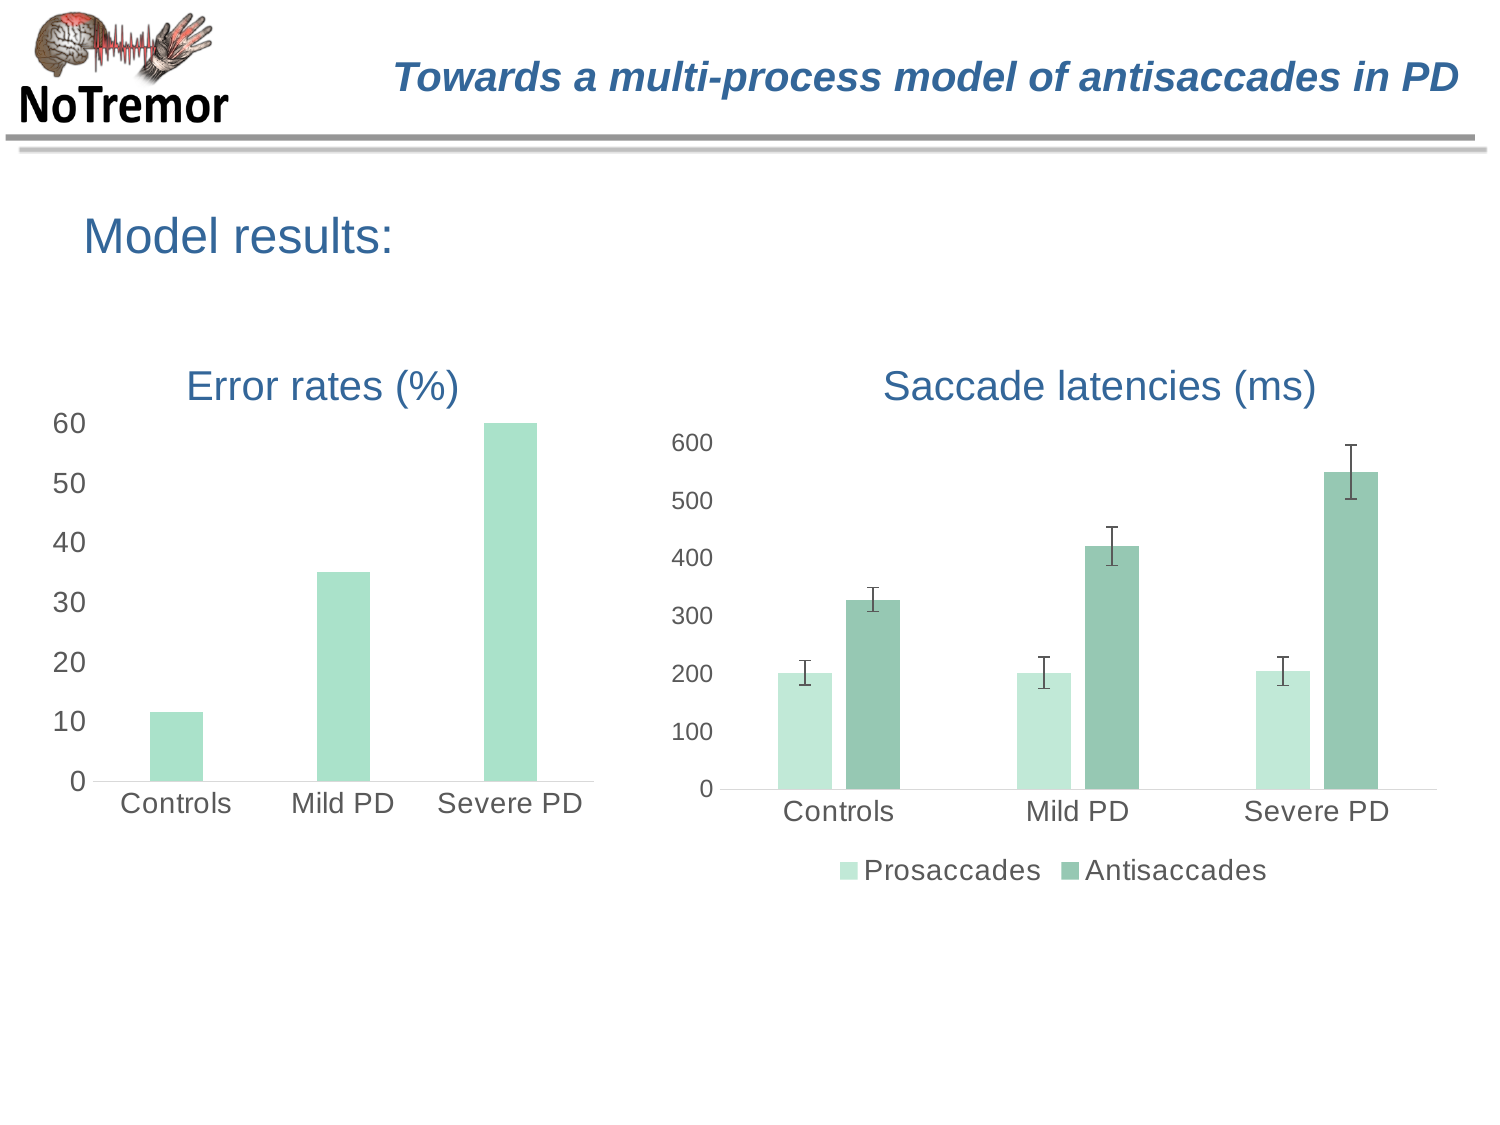

# Towards a multi-process model of antisaccades in PD
Model results:
Error rates (%)
Saccade latencies (ms)

### Chart

| Category | Error rates |
|---|---|
| Controls | 11.667 |
| Mild PD | 35.0 |
| Severe PD | 60.0 |

### Chart

| Category | Prosaccades | Antisaccades |
|---|---|---|
| Controls | 202.083 | 328.698 |
| Mild PD | 202.067 | 420.949 |
| Severe PD | 204.667 | 549.333 |
From data in Kitagawa et al., 1994